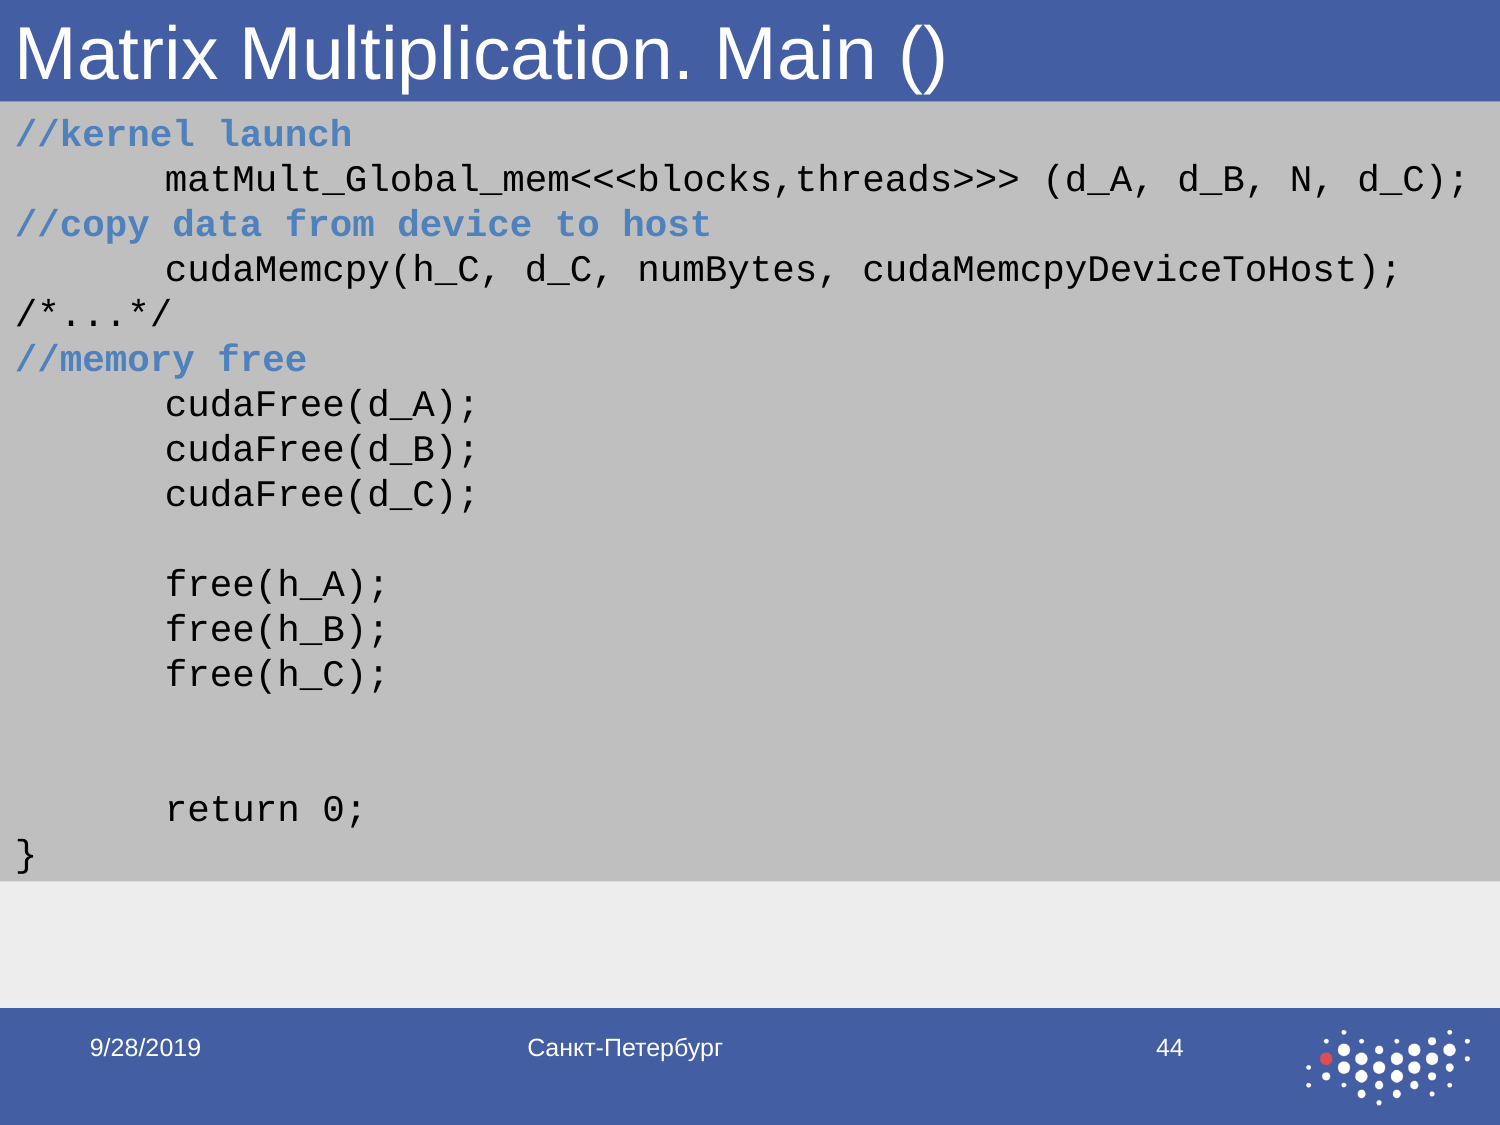

# Matrix Multiplication. Main ()
//kernel launch
	matMult_Global_mem<<<blocks,threads>>> (d_A, d_B, N, d_C);
//copy data from device to host
	cudaMemcpy(h_C, d_C, numBytes, cudaMemcpyDeviceToHost);
/*...*/
//memory free
	cudaFree(d_A);
	cudaFree(d_B);
	cudaFree(d_C);

	free(h_A);
	free(h_B);
	free(h_C);

	return 0;
}
9/28/2019
Санкт-Петербург
44